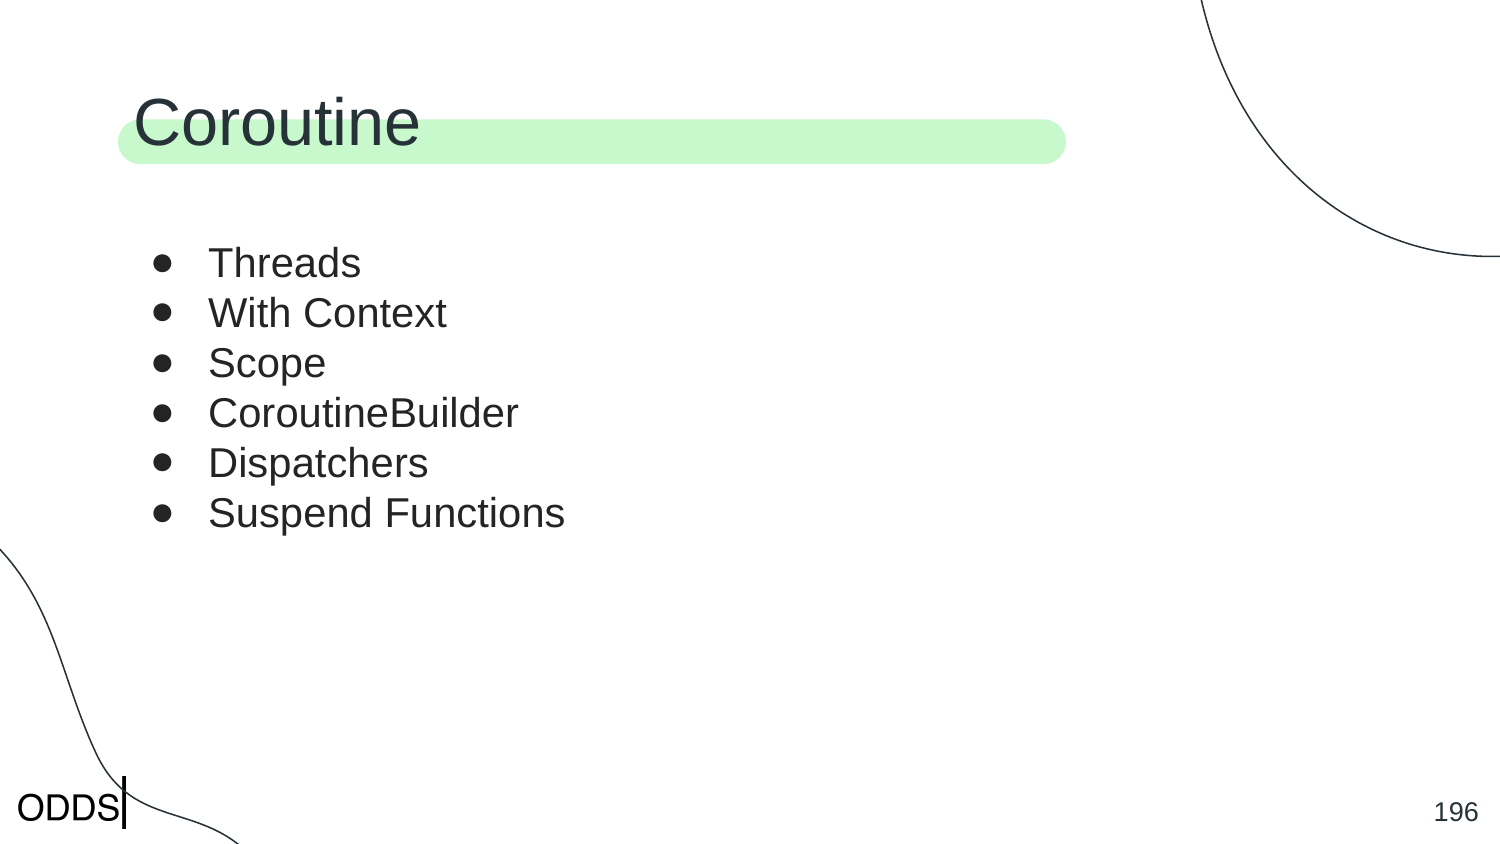

# Coroutine
Threads
With Context
Scope
CoroutineBuilder
Dispatchers
Suspend Functions
196